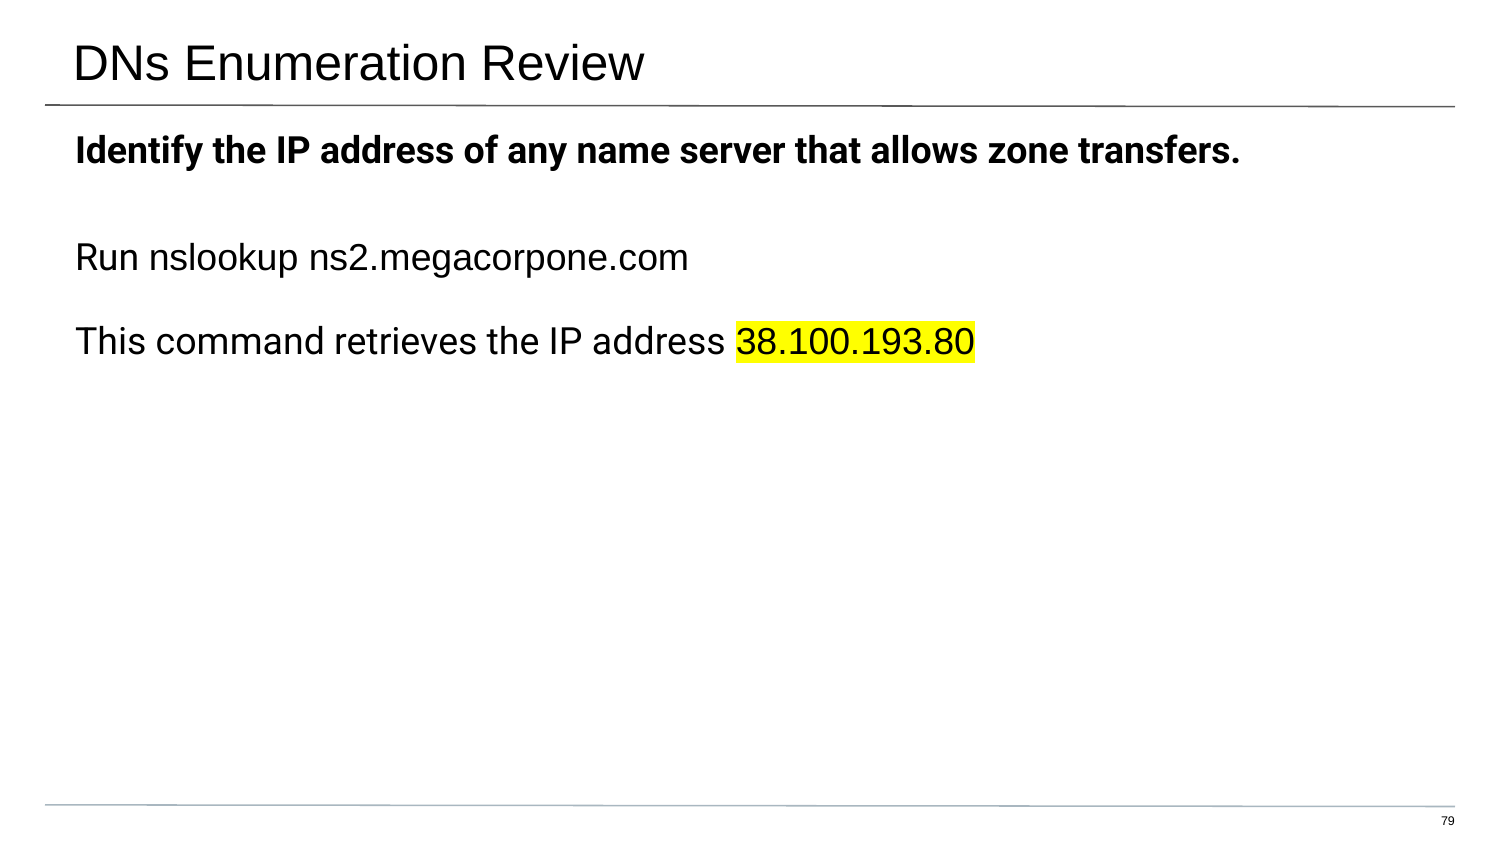

# DNs Enumeration Review
Identify the IP address of any name server that allows zone transfers.
Run nslookup ns2.megacorpone.com
This command retrieves the IP address 38.100.193.80

79